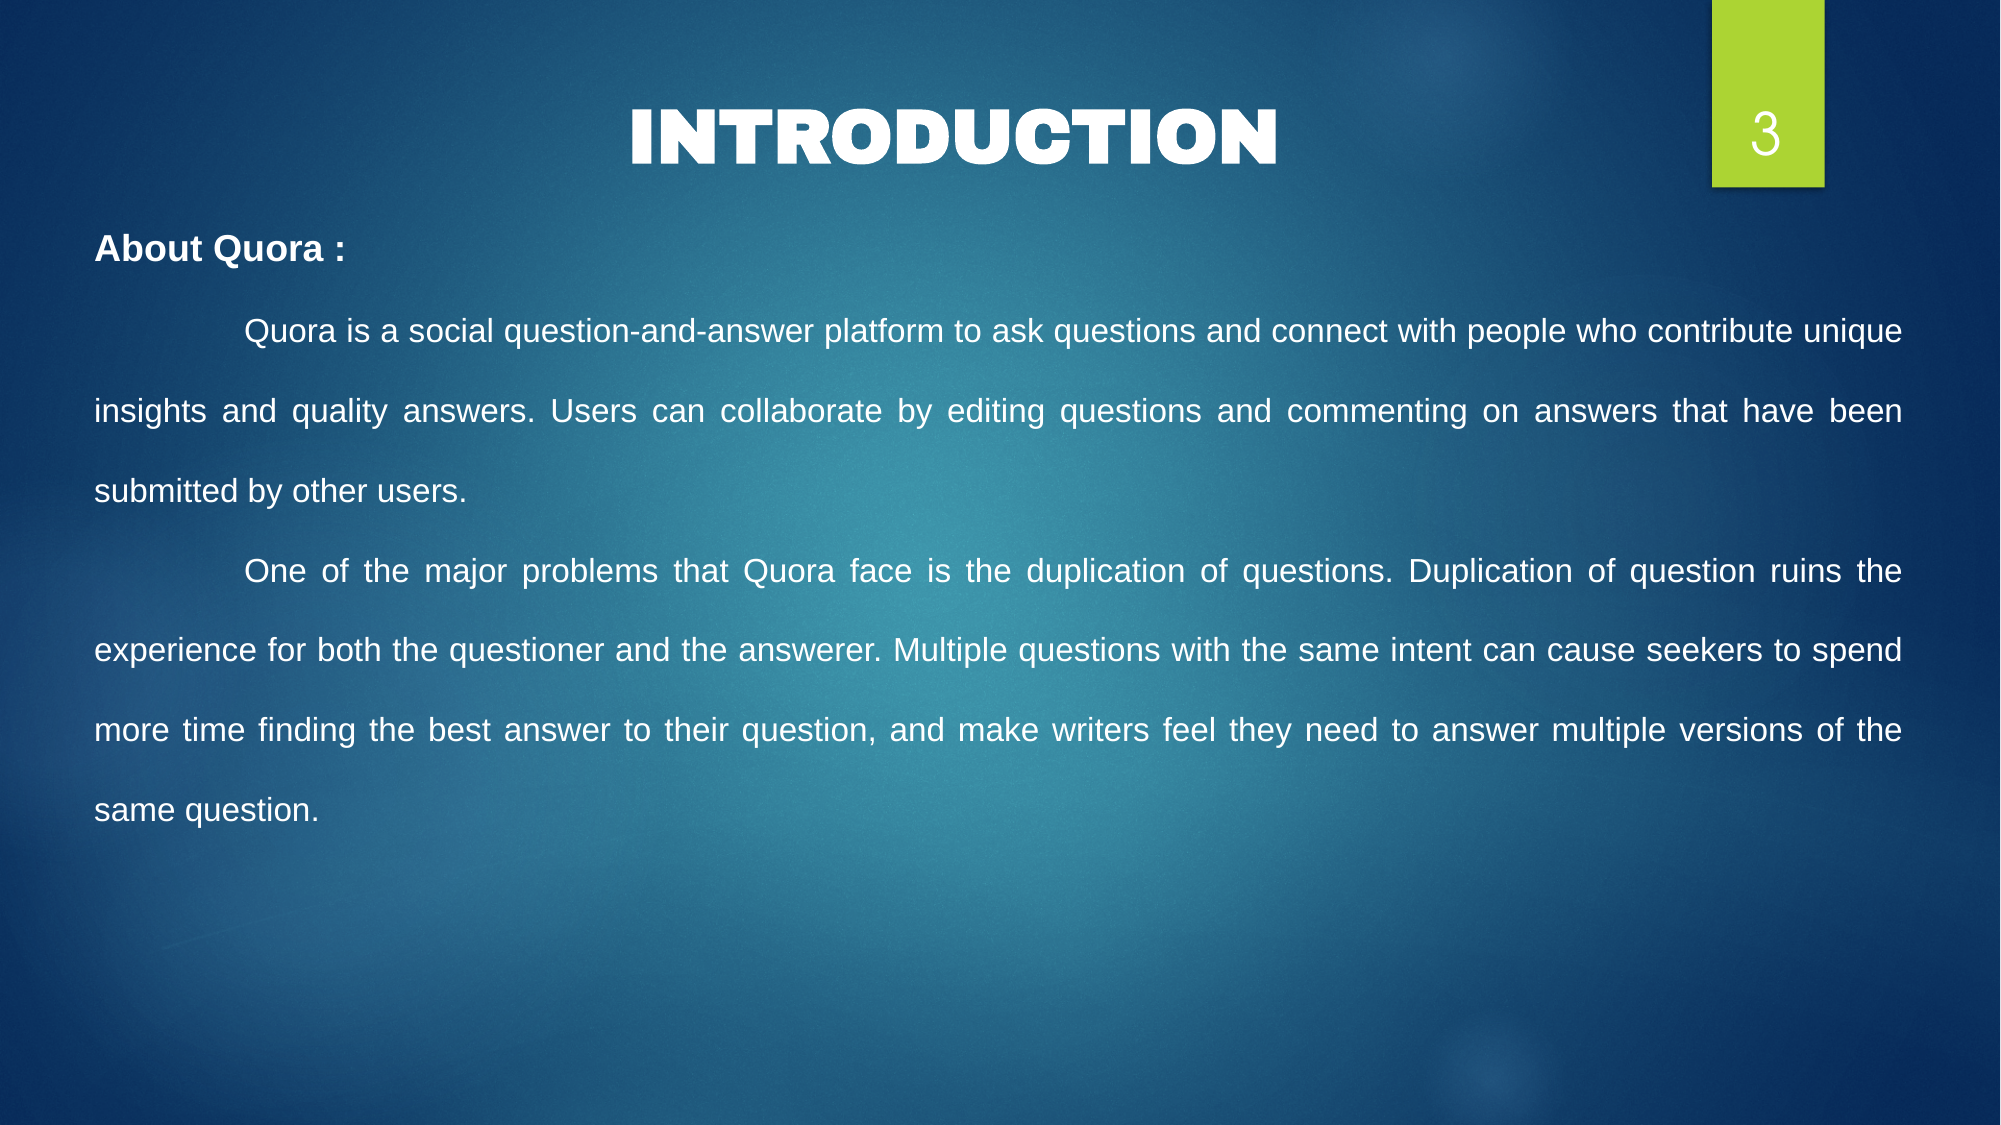

3
INTRODUCTION
About Quora :
	Quora is a social question-and-answer platform to ask questions and connect with people who contribute unique insights and quality answers. Users can collaborate by editing questions and commenting on answers that have been submitted by other users.
	One of the major problems that Quora face is the duplication of questions. Duplication of question ruins the experience for both the questioner and the answerer. Multiple questions with the same intent can cause seekers to spend more time finding the best answer to their question, and make writers feel they need to answer multiple versions of the same question.